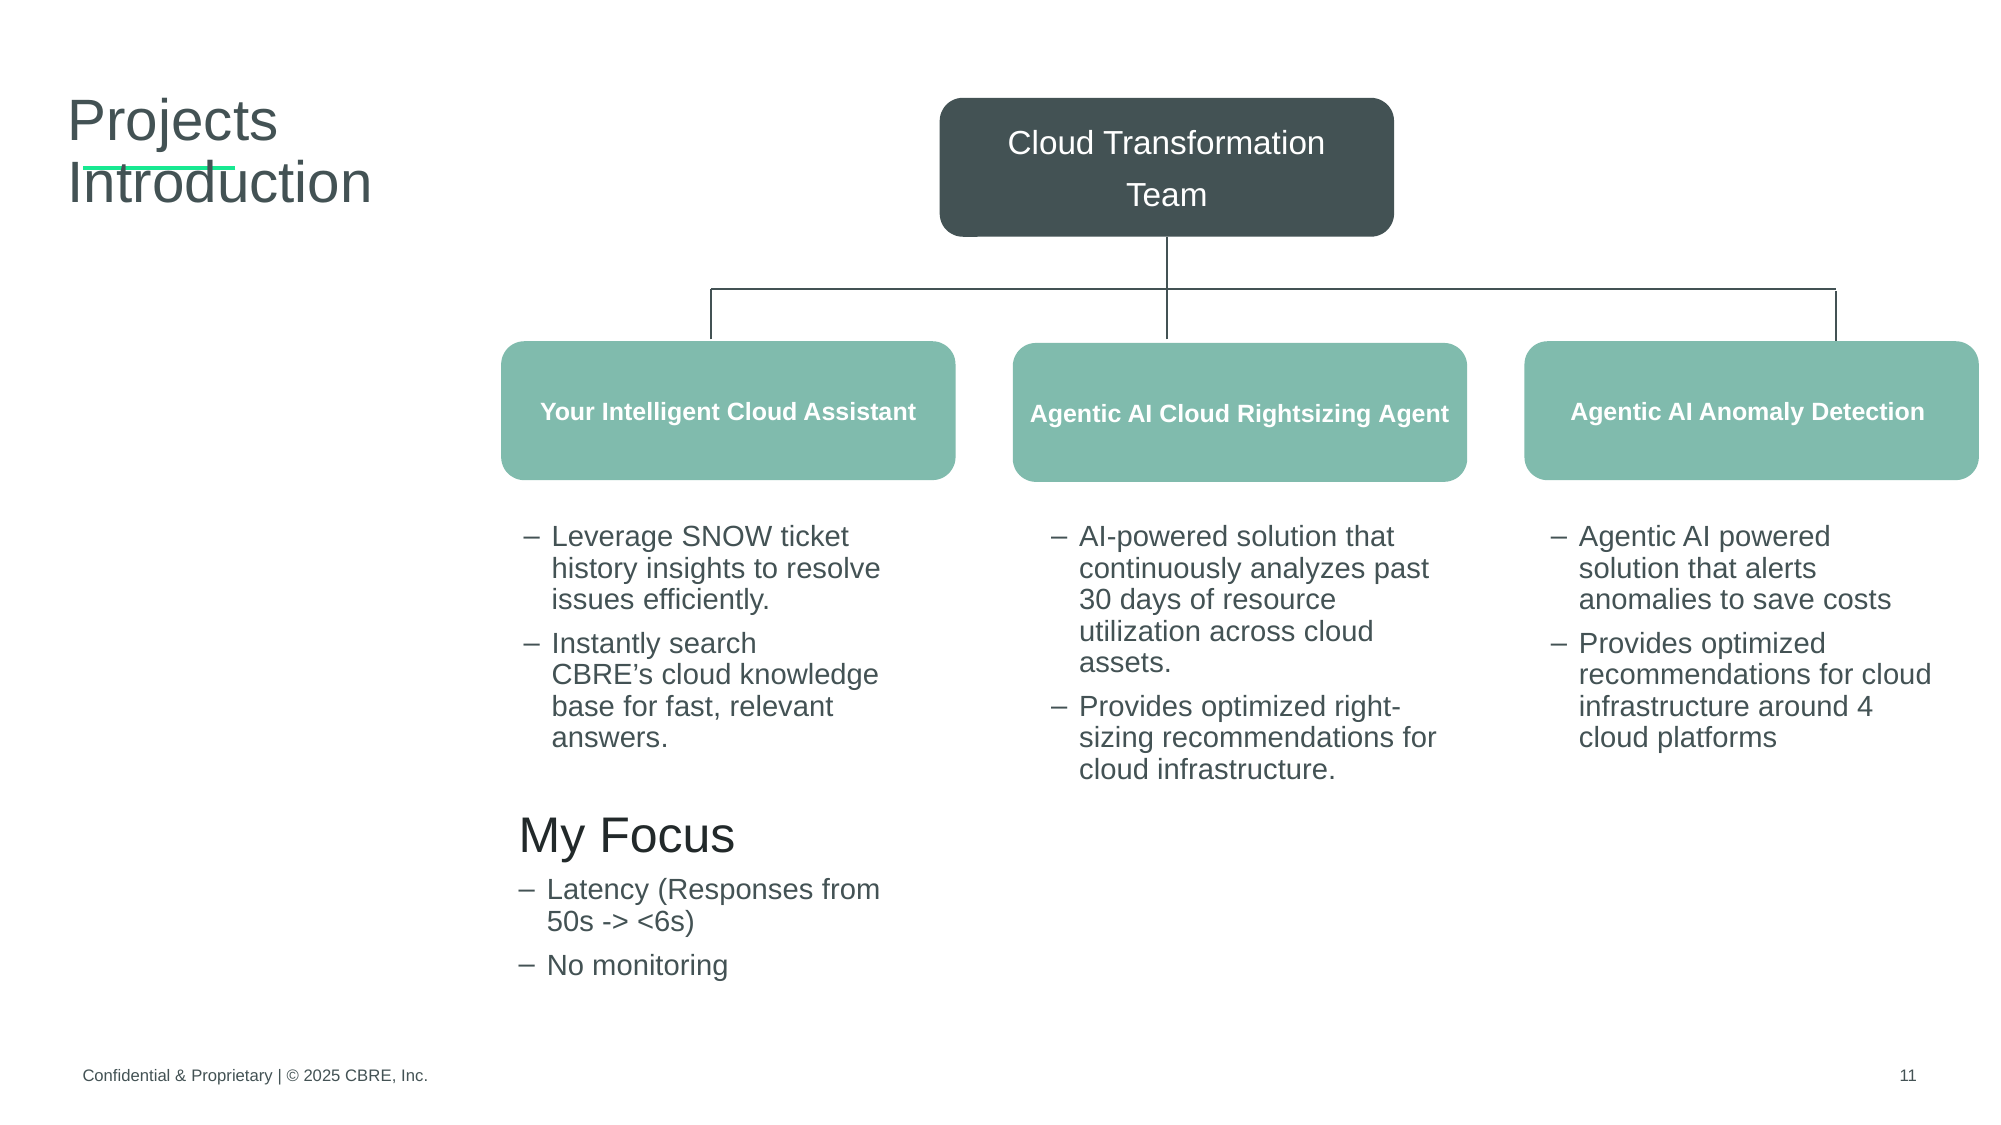

# Projects Introduction
Cloud Transformation
Team
Your Intelligent Cloud Assistant
Agentic AI Anomaly Detection
Agentic AI Cloud Rightsizing Agent
AI-powered solution that continuously analyzes past 30 days of resource utilization across cloud assets.
Provides optimized right-sizing recommendations for cloud infrastructure.
Agentic AI powered solution that alerts anomalies to save costs
Provides optimized recommendations for cloud infrastructure around 4 cloud platforms
Leverage SNOW ticket history insights to resolve issues efficiently.
Instantly search CBRE’s cloud knowledge base for fast, relevant answers.
My Focus
Latency (Responses from 50s -> <6s)
No monitoring